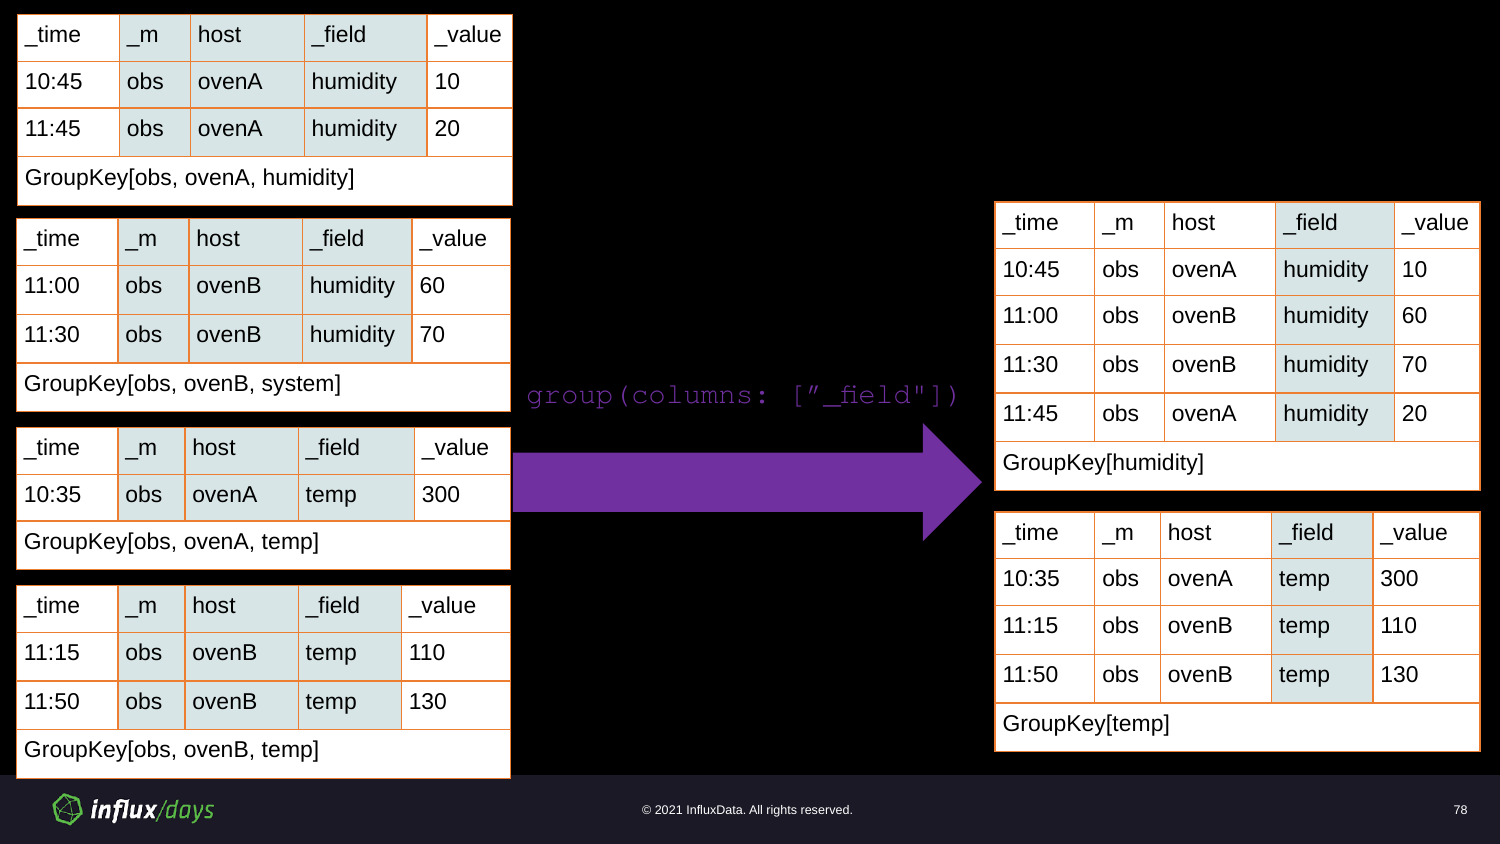

| \_time | \_m | host | \_field | \_value |
| --- | --- | --- | --- | --- |
| 10:45 | obs | ovenA | humidity | 10 |
| 11:45 | obs | ovenA | humidity | 20 |
| GroupKey[obs, ovenA, humidity] |  |  |  |  |
| \_time | \_m | host | \_field | \_value |
| --- | --- | --- | --- | --- |
| 10:45 | obs | ovenA | humidity | 10 |
| 11:00 | obs | ovenB | humidity | 60 |
| 11:30 | obs | ovenB | humidity | 70 |
| 11:45 | obs | ovenA | humidity | 20 |
| GroupKey[humidity] |  |  |  |  |
| \_time | \_m | host | \_field | \_value |
| --- | --- | --- | --- | --- |
| 11:00 | obs | ovenB | humidity | 60 |
| 11:30 | obs | ovenB | humidity | 70 |
| GroupKey[obs, ovenB, system] |  |  |  |  |

group(columns: [”_field"])
| \_time | \_m | host | \_field | \_value |
| --- | --- | --- | --- | --- |
| 10:35 | obs | ovenA | temp | 300 |
| GroupKey[obs, ovenA, temp] |  |  |  |  |
| \_time | \_m | host | \_field | \_value |
| --- | --- | --- | --- | --- |
| 10:35 | obs | ovenA | temp | 300 |
| 11:15 | obs | ovenB | temp | 110 |
| 11:50 | obs | ovenB | temp | 130 |
| GroupKey[temp] |  |  |  |  |
| \_time | \_m | host | \_field | \_value |
| --- | --- | --- | --- | --- |
| 11:15 | obs | ovenB | temp | 110 |
| 11:50 | obs | ovenB | temp | 130 |
| GroupKey[obs, ovenB, temp] |  |  |  |  |
78